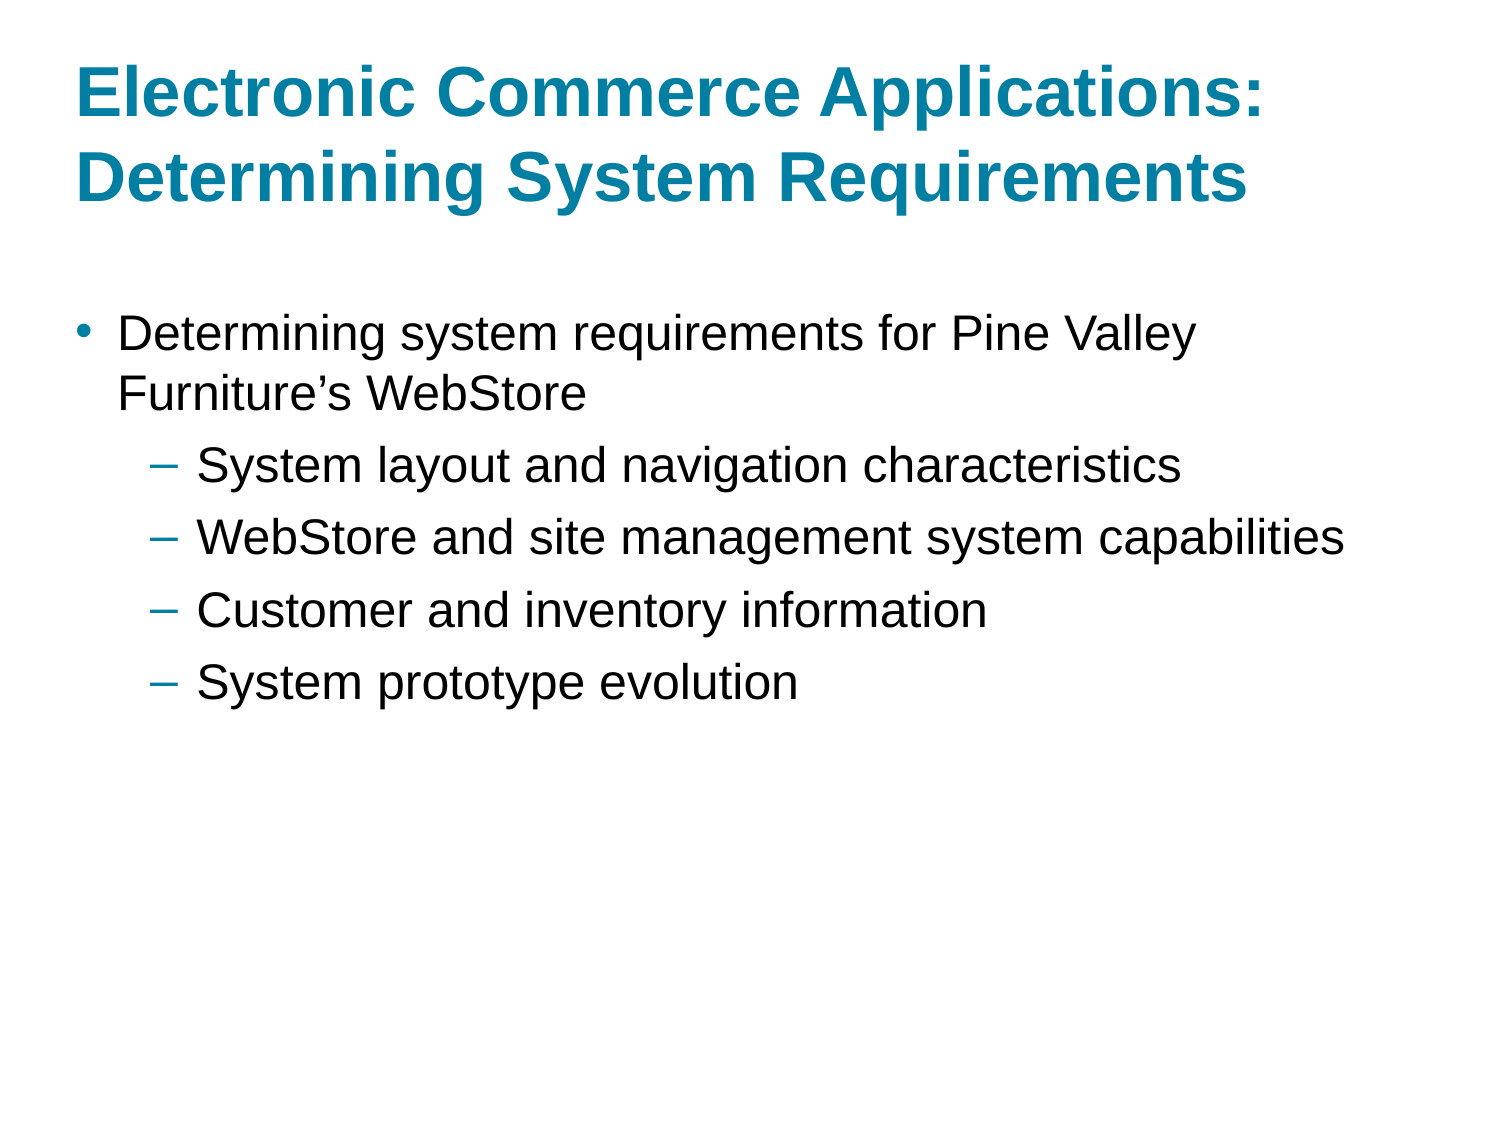

# Electronic Commerce Applications: Determining System Requirements
Determining system requirements for Pine Valley Furniture’s WebStore
System layout and navigation characteristics
WebStore and site management system capabilities
Customer and inventory information
System prototype evolution